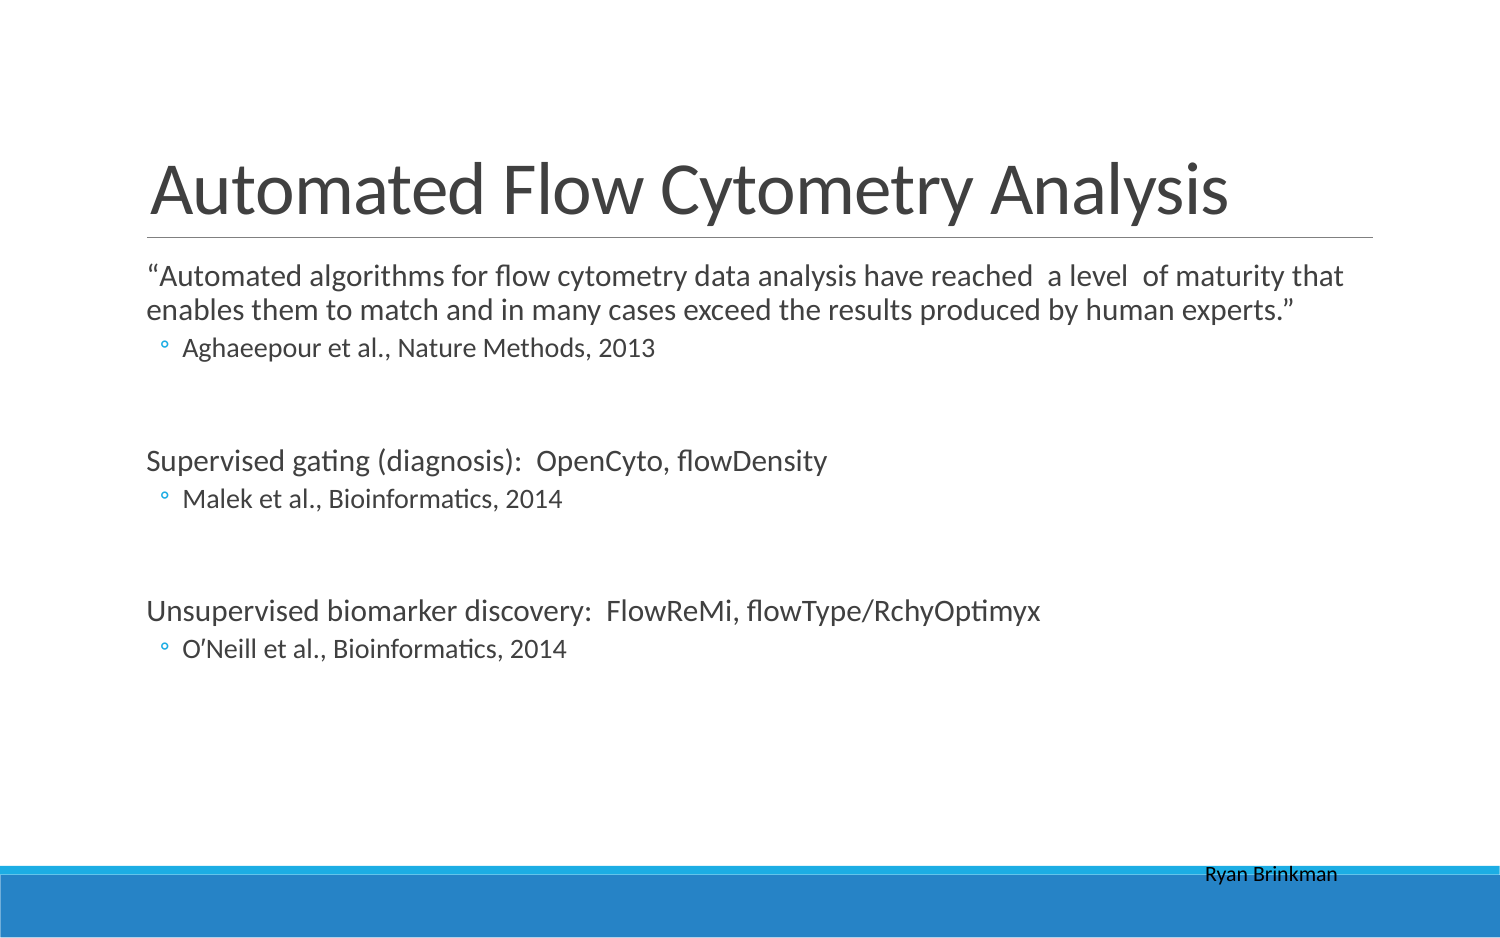

# Automated Flow Cytometry Analysis
“Automated algorithms for flow cytometry data analysis have reached  a level  of maturity that enables them to match and in many cases exceed the results produced by human experts.”
Aghaeepour et al., Nature Methods, 2013

Supervised gating (diagnosis):  OpenCyto, flowDensity
Malek et al., Bioinformatics, 2014

Unsupervised biomarker discovery:  FlowReMi, flowType/RchyOptimyx
O′Neill et al., Bioinformatics, 2014
Ryan Brinkman